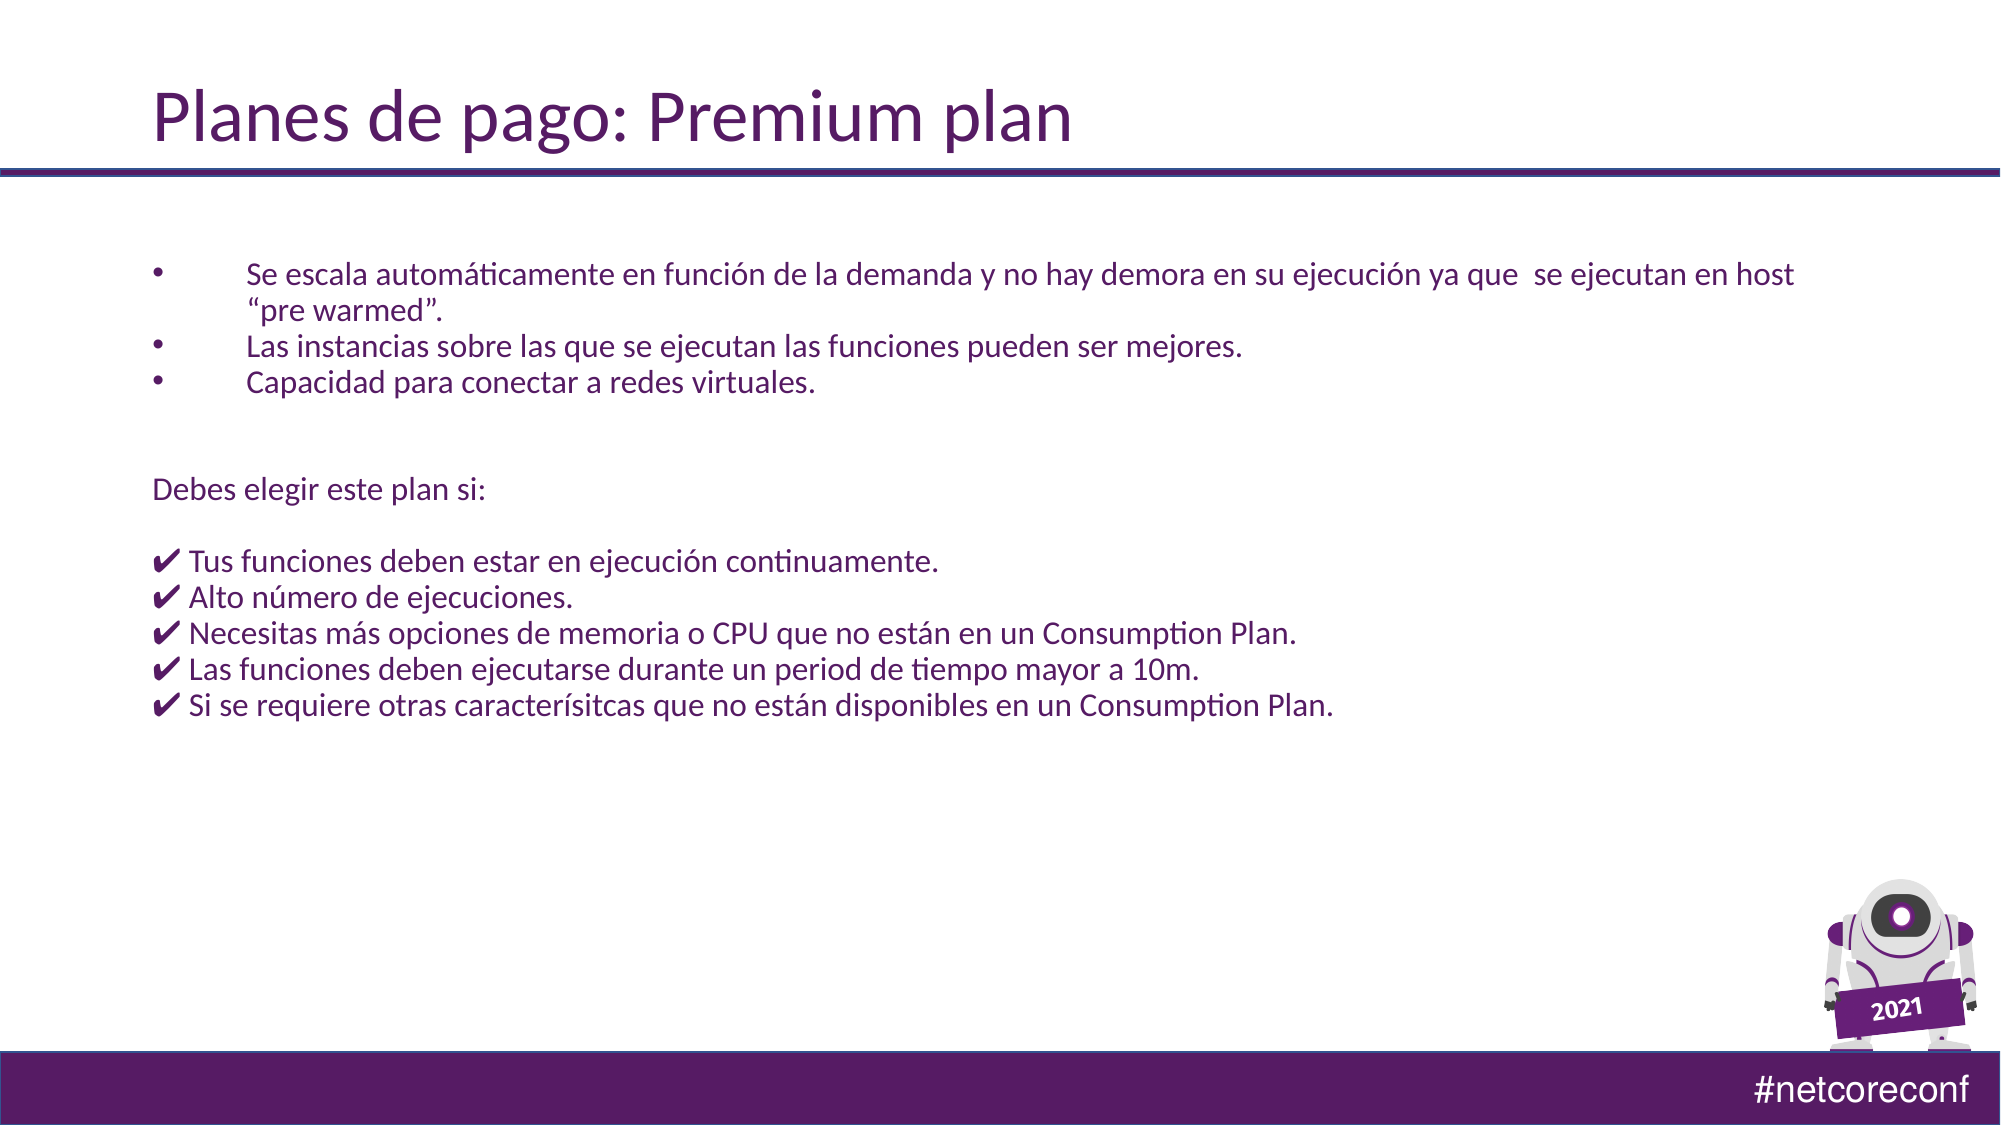

# Planes de pago: Premium plan
Se escala automáticamente en función de la demanda y no hay demora en su ejecución ya que  se ejecutan en host “pre warmed”.
Las instancias sobre las que se ejecutan las funciones pueden ser mejores.
Capacidad para conectar a redes virtuales.

Debes elegir este plan si:

✔ Tus funciones deben estar en ejecución continuamente.
✔ Alto número de ejecuciones.
✔ Necesitas más opciones de memoria o CPU que no están en un Consumption Plan.
✔ Las funciones deben ejecutarse durante un period de tiempo mayor a 10m.
✔ Si se requiere otras caracterísitcas que no están disponibles en un Consumption Plan.